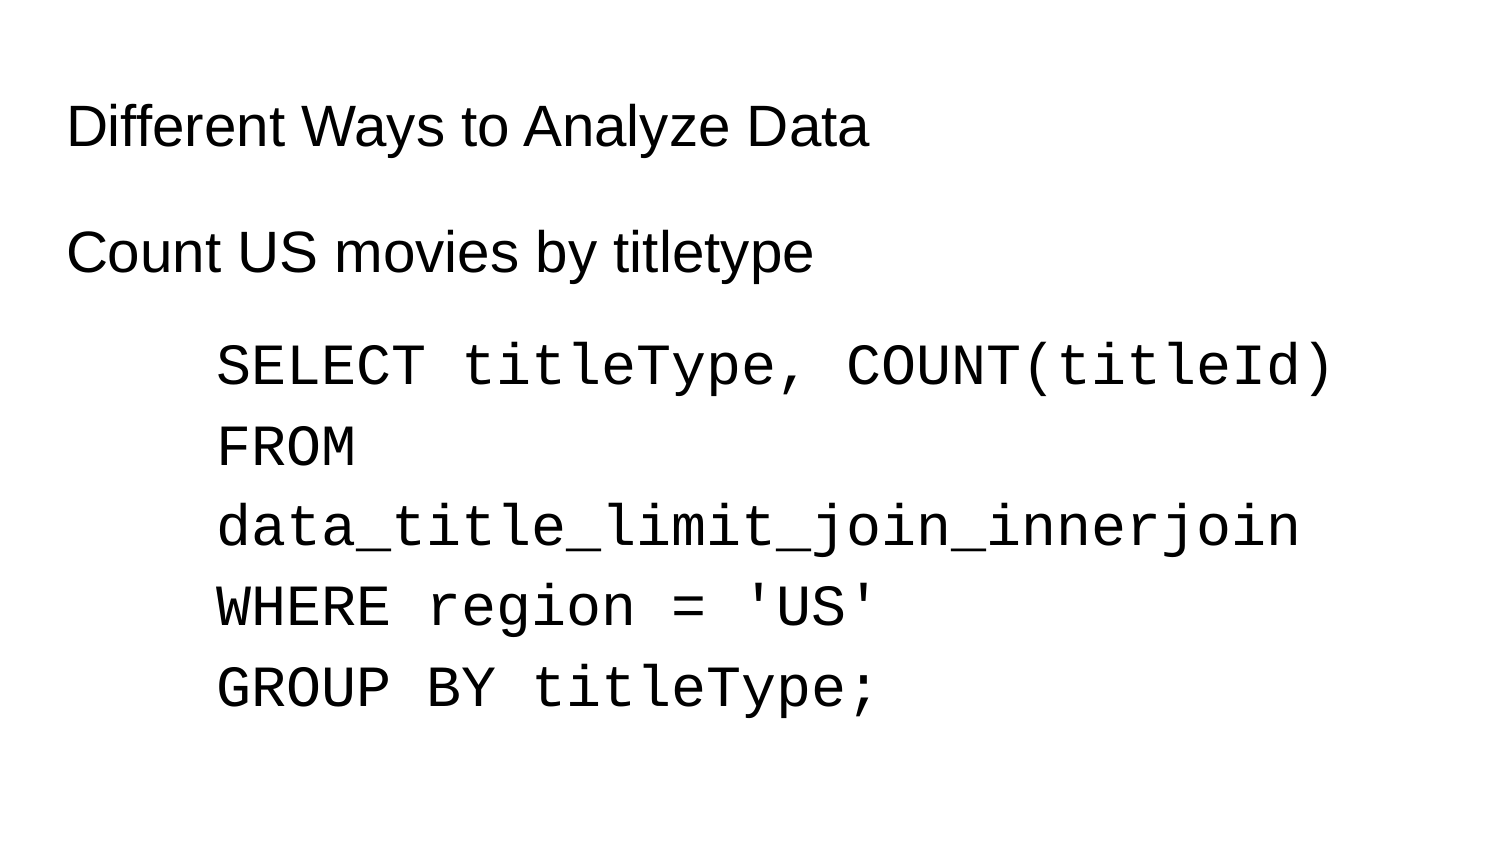

# Different Ways to Analyze Data
Count US movies by titletype
SELECT titleType, COUNT(titleId)
FROM data_title_limit_join_innerjoin
WHERE region = 'US'
GROUP BY titleType;